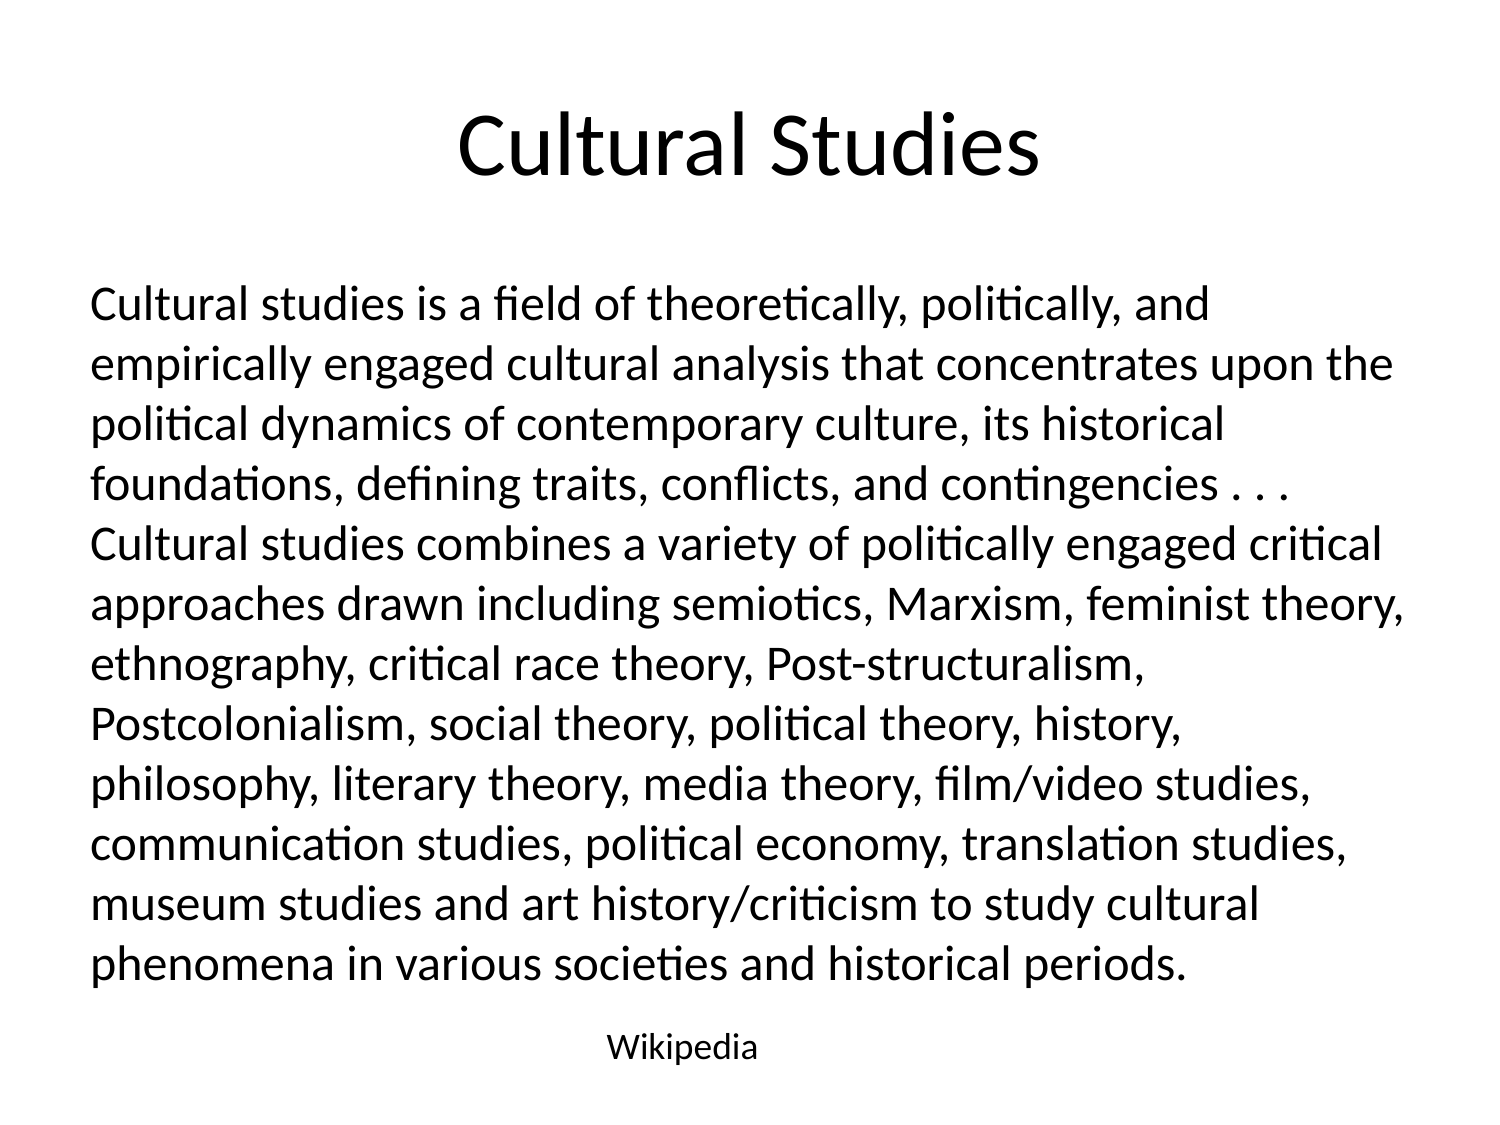

# Cultural Studies
Cultural studies is a field of theoretically, politically, and empirically engaged cultural analysis that concentrates upon the political dynamics of contemporary culture, its historical foundations, defining traits, conflicts, and contingencies . . . Cultural studies combines a variety of politically engaged critical approaches drawn including semiotics, Marxism, feminist theory, ethnography, critical race theory, Post-structuralism, Postcolonialism, social theory, political theory, history, philosophy, literary theory, media theory, film/video studies, communication studies, political economy, translation studies, museum studies and art history/criticism to study cultural phenomena in various societies and historical periods.
Wikipedia